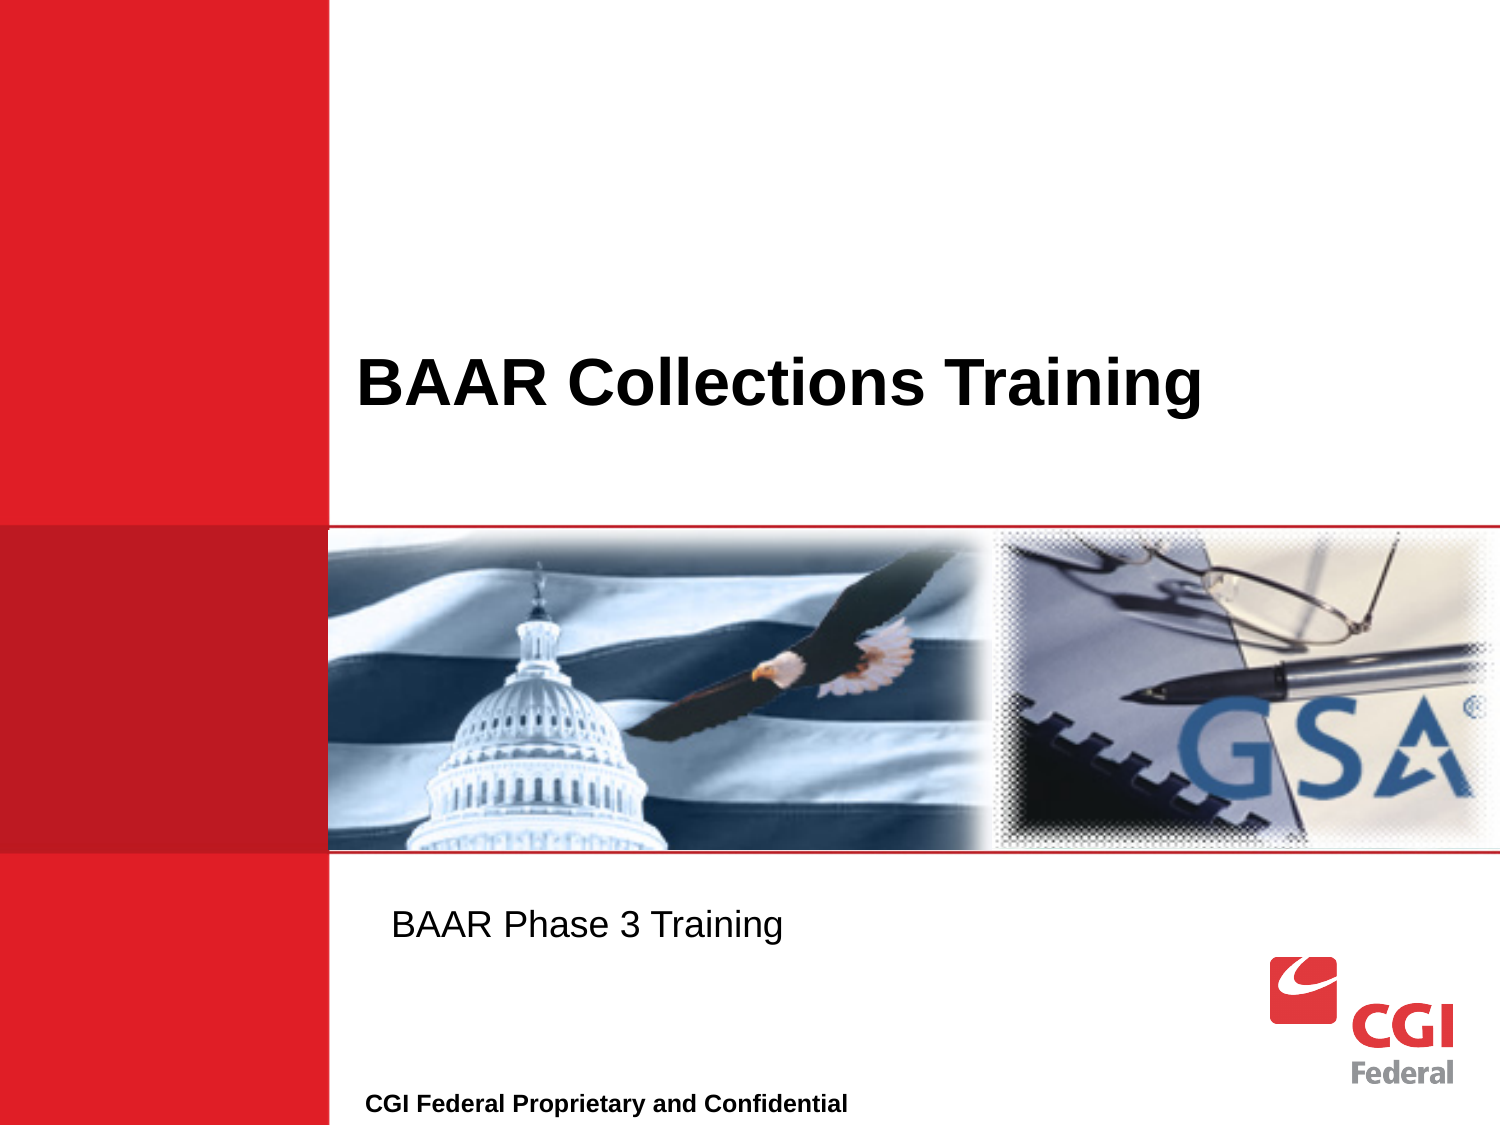

# BAAR Phase 1 Overview
BAAR Collections Training
BAAR Phase 3 Training
CGI Federal Proprietary and Confidential